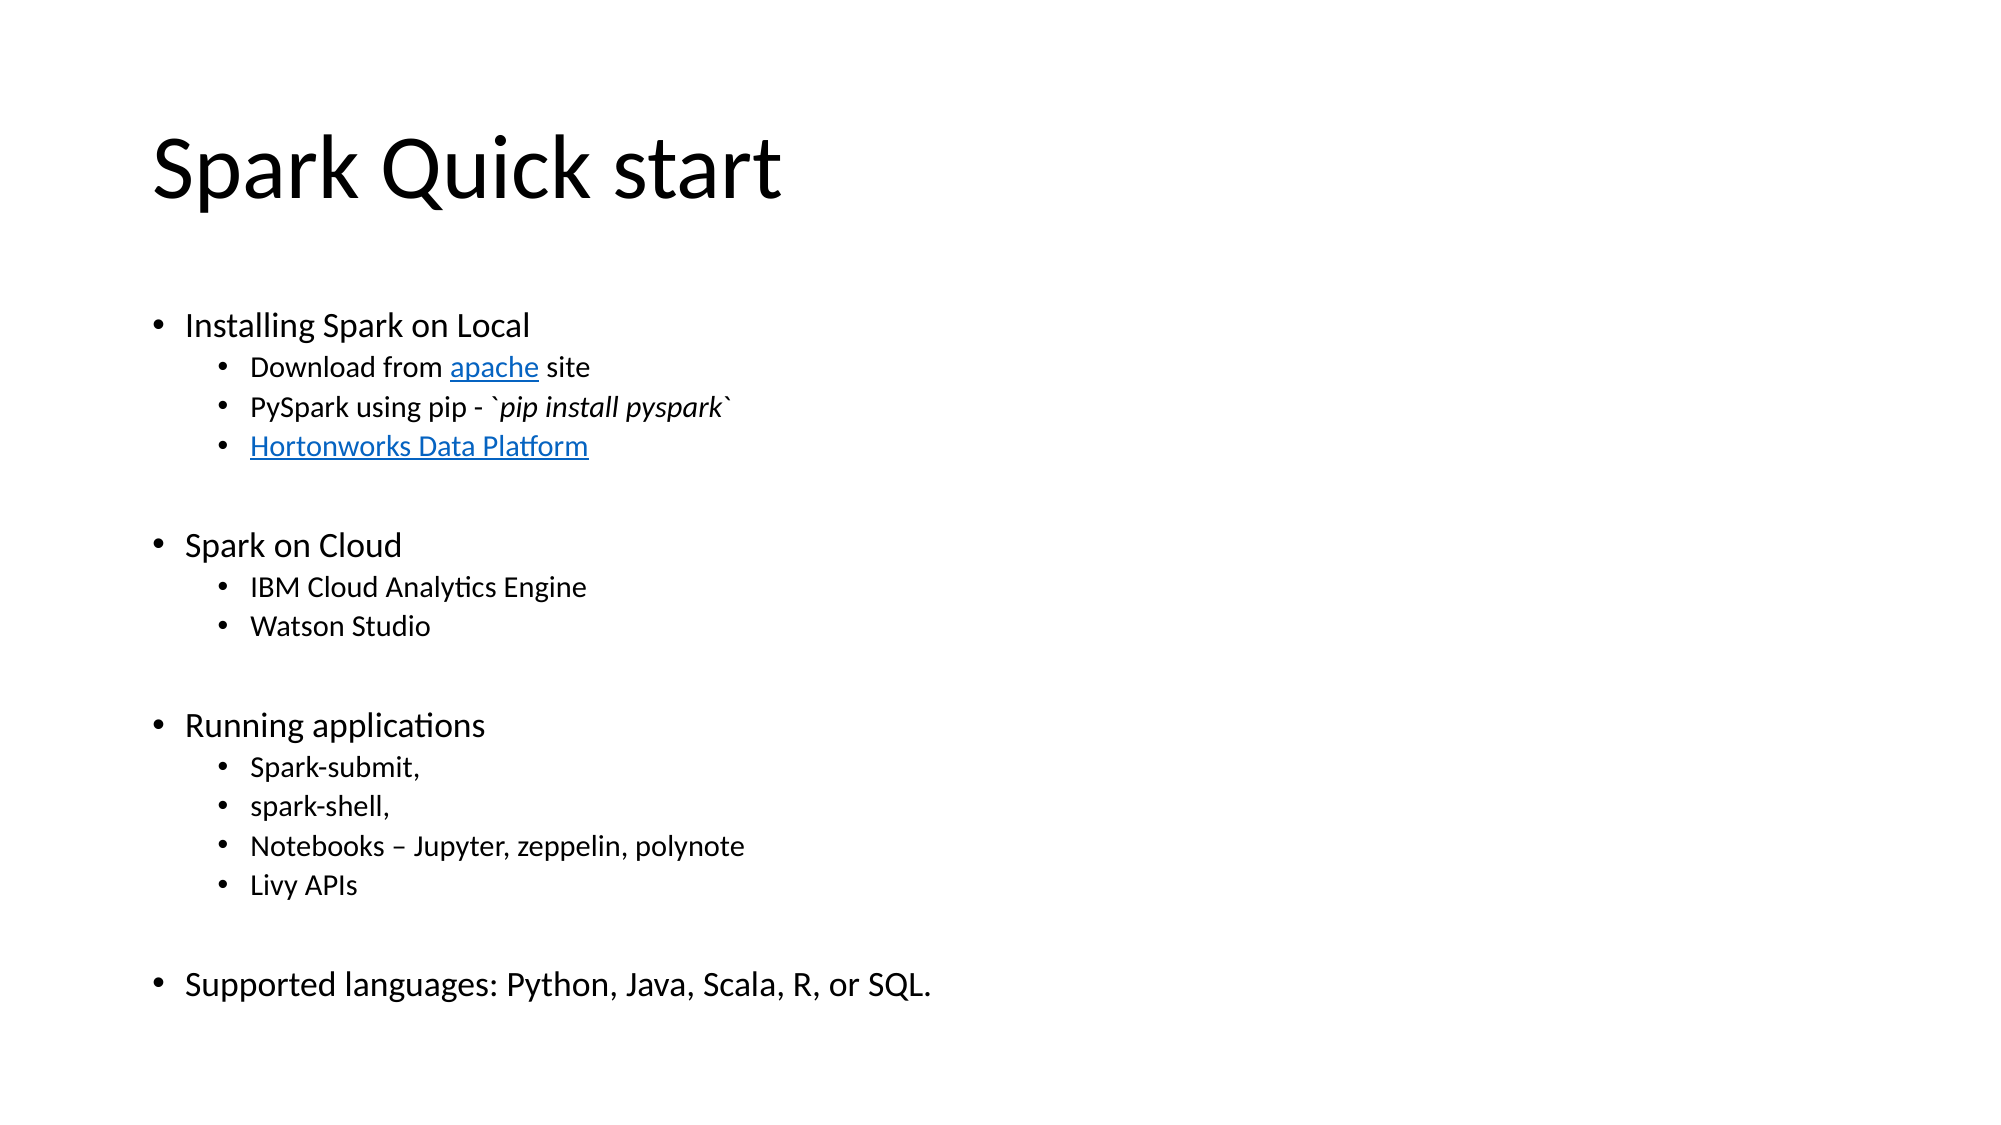

# Spark Quick start
Installing Spark on Local
Download from apache site
PySpark using pip - `pip install pyspark`
Hortonworks Data Platform

Spark on Cloud
IBM Cloud Analytics Engine
Watson Studio

Running applications
Spark-submit,
spark-shell,
Notebooks – Jupyter, zeppelin, polynote
Livy APIs

Supported languages: Python, Java, Scala, R, or SQL.